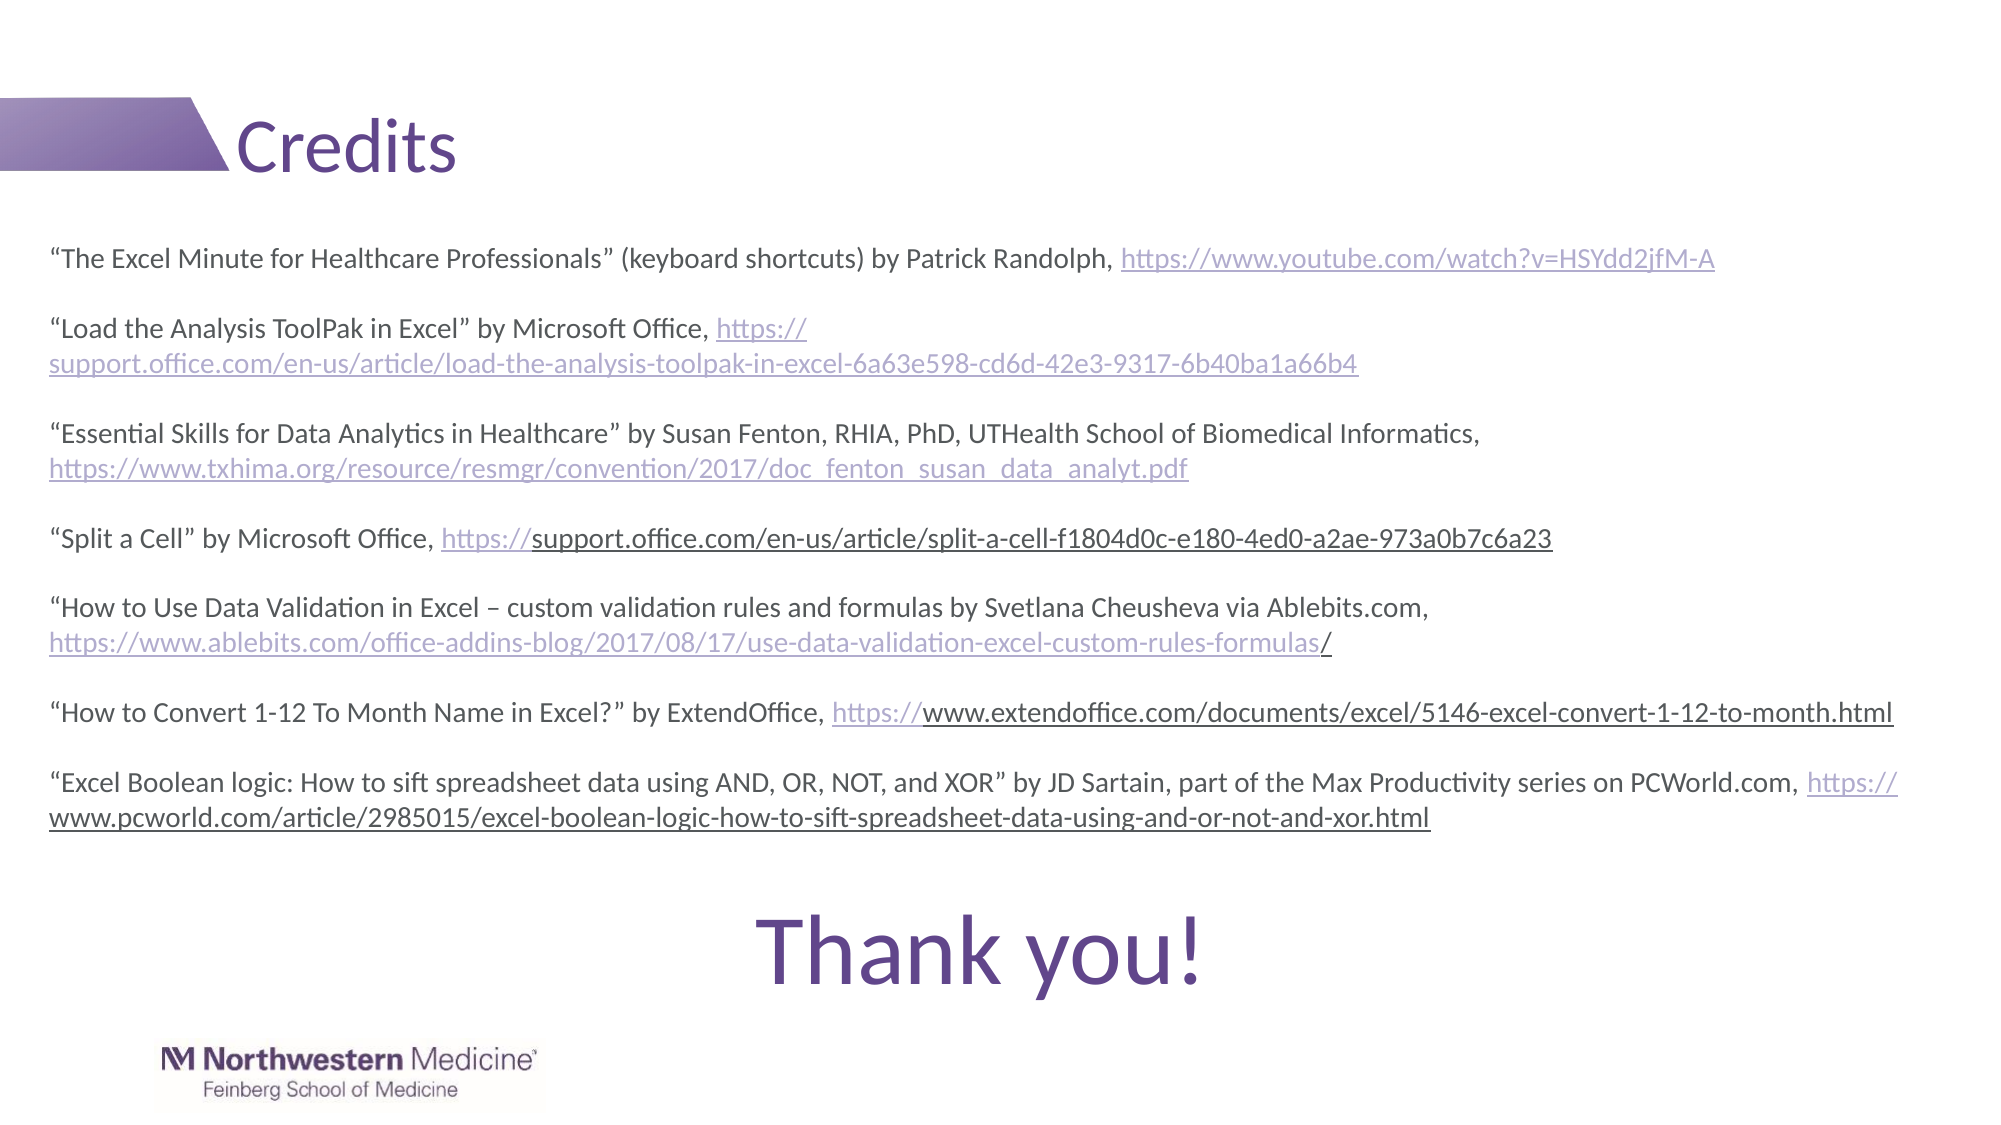

# Credits
“The Excel Minute for Healthcare Professionals” (keyboard shortcuts) by Patrick Randolph, https://www.youtube.com/watch?v=HSYdd2jfM-A

“Load the Analysis ToolPak in Excel” by Microsoft Office, https://support.office.com/en-us/article/load-the-analysis-toolpak-in-excel-6a63e598-cd6d-42e3-9317-6b40ba1a66b4

“Essential Skills for Data Analytics in Healthcare” by Susan Fenton, RHIA, PhD, UTHealth School of Biomedical Informatics, https://www.txhima.org/resource/resmgr/convention/2017/doc_fenton_susan_data_analyt.pdf

“Split a Cell” by Microsoft Office, https://support.office.com/en-us/article/split-a-cell-f1804d0c-e180-4ed0-a2ae-973a0b7c6a23

“How to Use Data Validation in Excel – custom validation rules and formulas by Svetlana Cheusheva via Ablebits.com, https://www.ablebits.com/office-addins-blog/2017/08/17/use-data-validation-excel-custom-rules-formulas/

“How to Convert 1-12 To Month Name in Excel?” by ExtendOffice, https://www.extendoffice.com/documents/excel/5146-excel-convert-1-12-to-month.html

“Excel Boolean logic: How to sift spreadsheet data using AND, OR, NOT, and XOR” by JD Sartain, part of the Max Productivity series on PCWorld.com, https://www.pcworld.com/article/2985015/excel-boolean-logic-how-to-sift-spreadsheet-data-using-and-or-not-and-xor.html

Thank you!